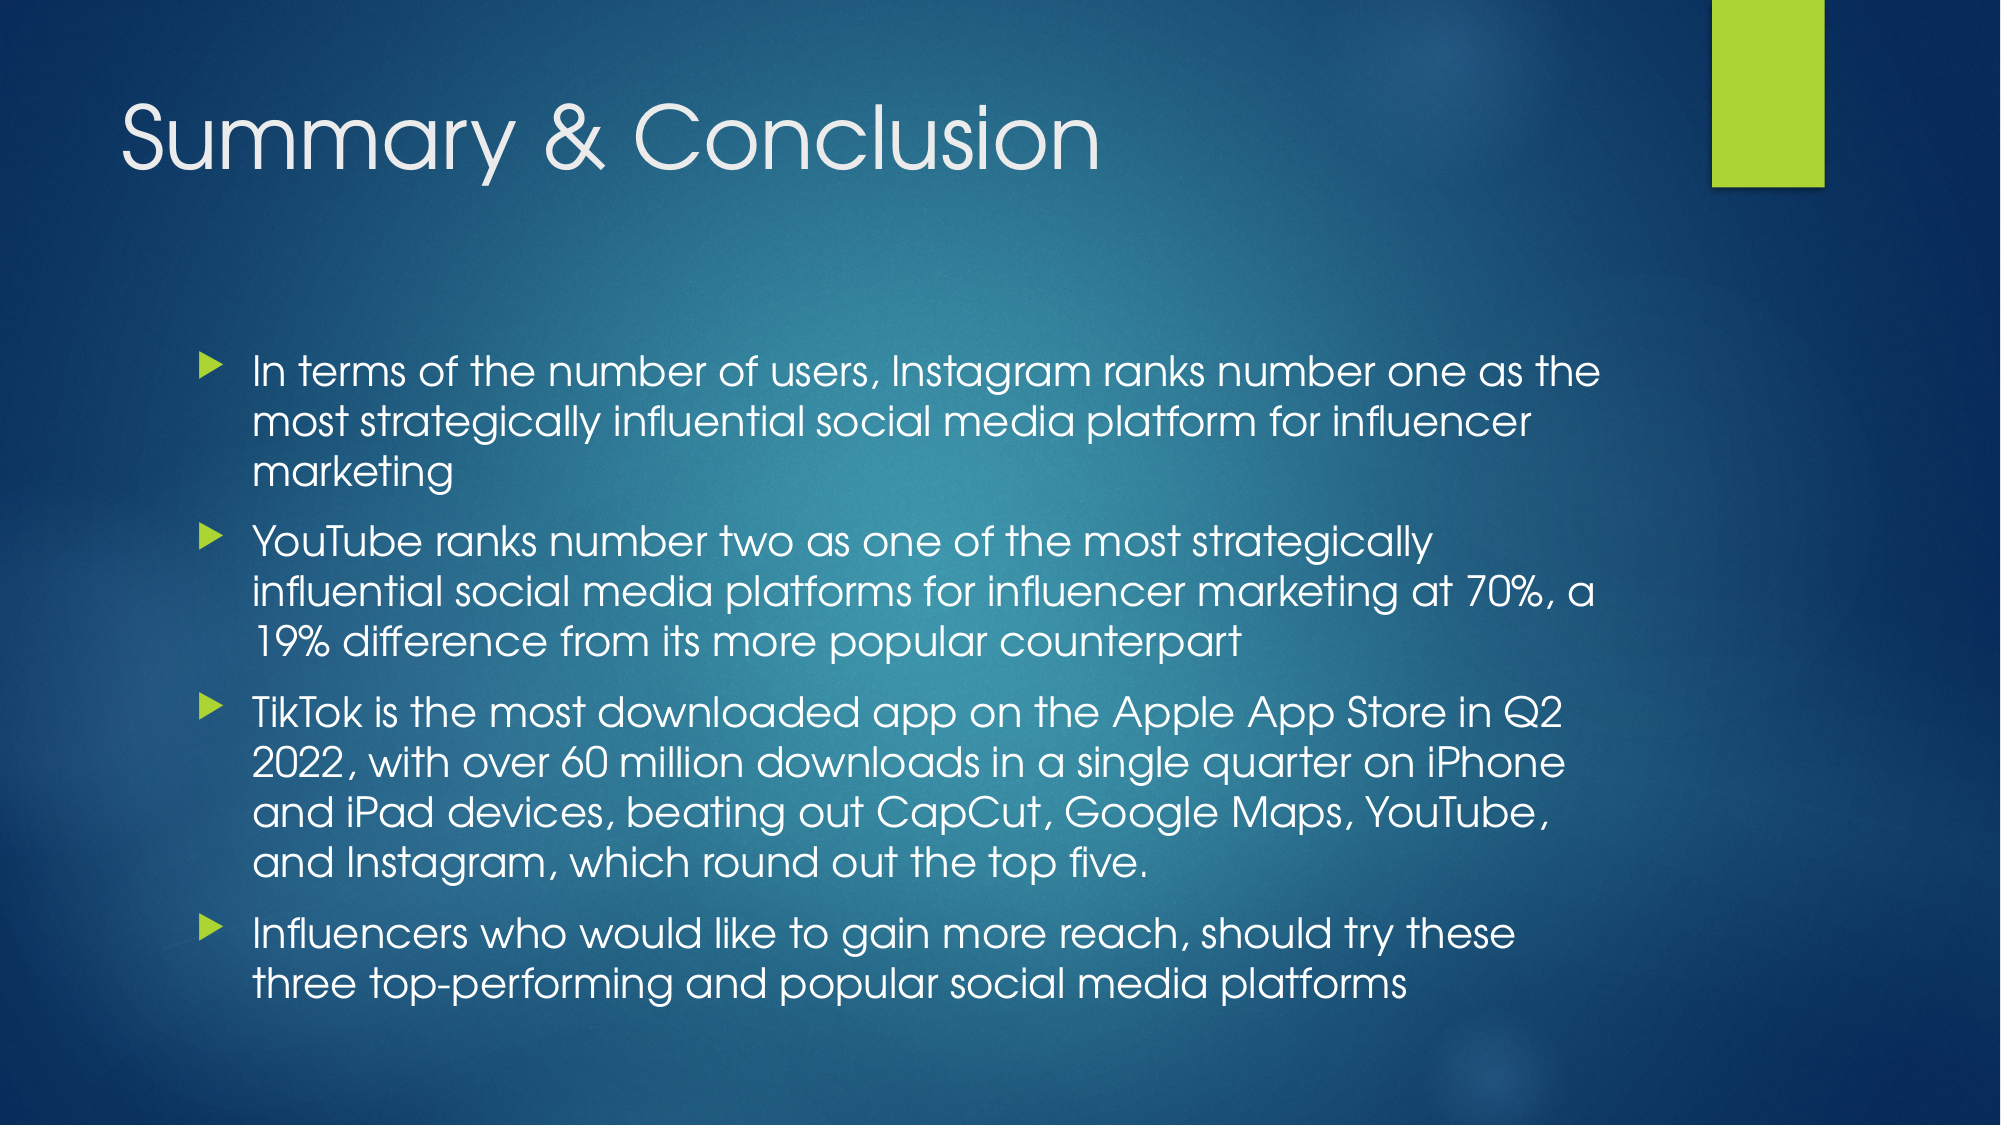

# Summary & Conclusion
In terms of the number of users, Instagram ranks number one as the most strategically influential social media platform for influencer marketing
YouTube ranks number two as one of the most strategically influential social media platforms for influencer marketing at 70%, a 19% difference from its more popular counterpart
TikTok is the most downloaded app on the Apple App Store in Q2 2022, with over 60 million downloads in a single quarter on iPhone and iPad devices, beating out CapCut, Google Maps, YouTube, and Instagram, which round out the top five.
Influencers who would like to gain more reach, should try these three top-performing and popular social media platforms